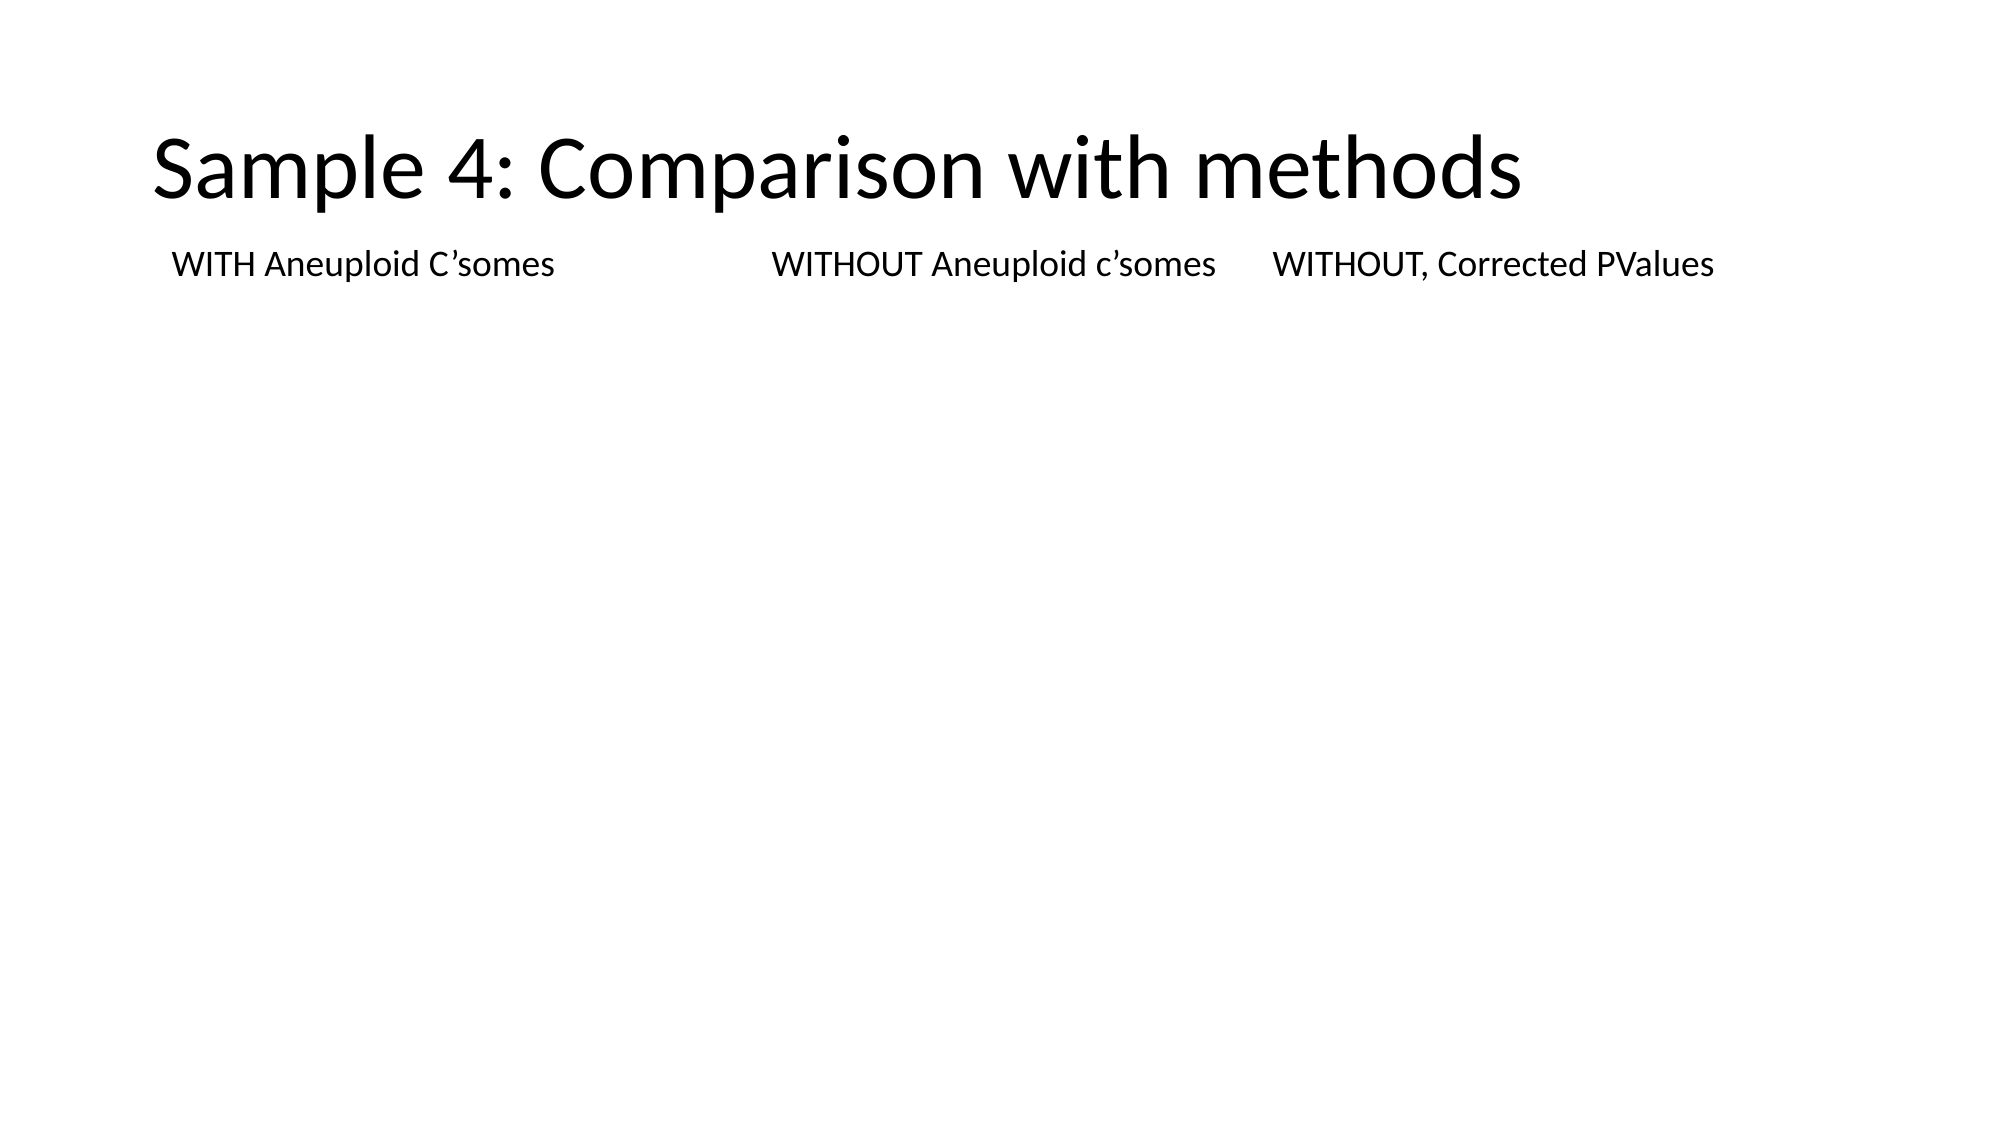

# Sample 4: Comparison with methods
WITH Aneuploid C’somes		WITHOUT Aneuploid c’somes	      WITHOUT, Corrected PValues